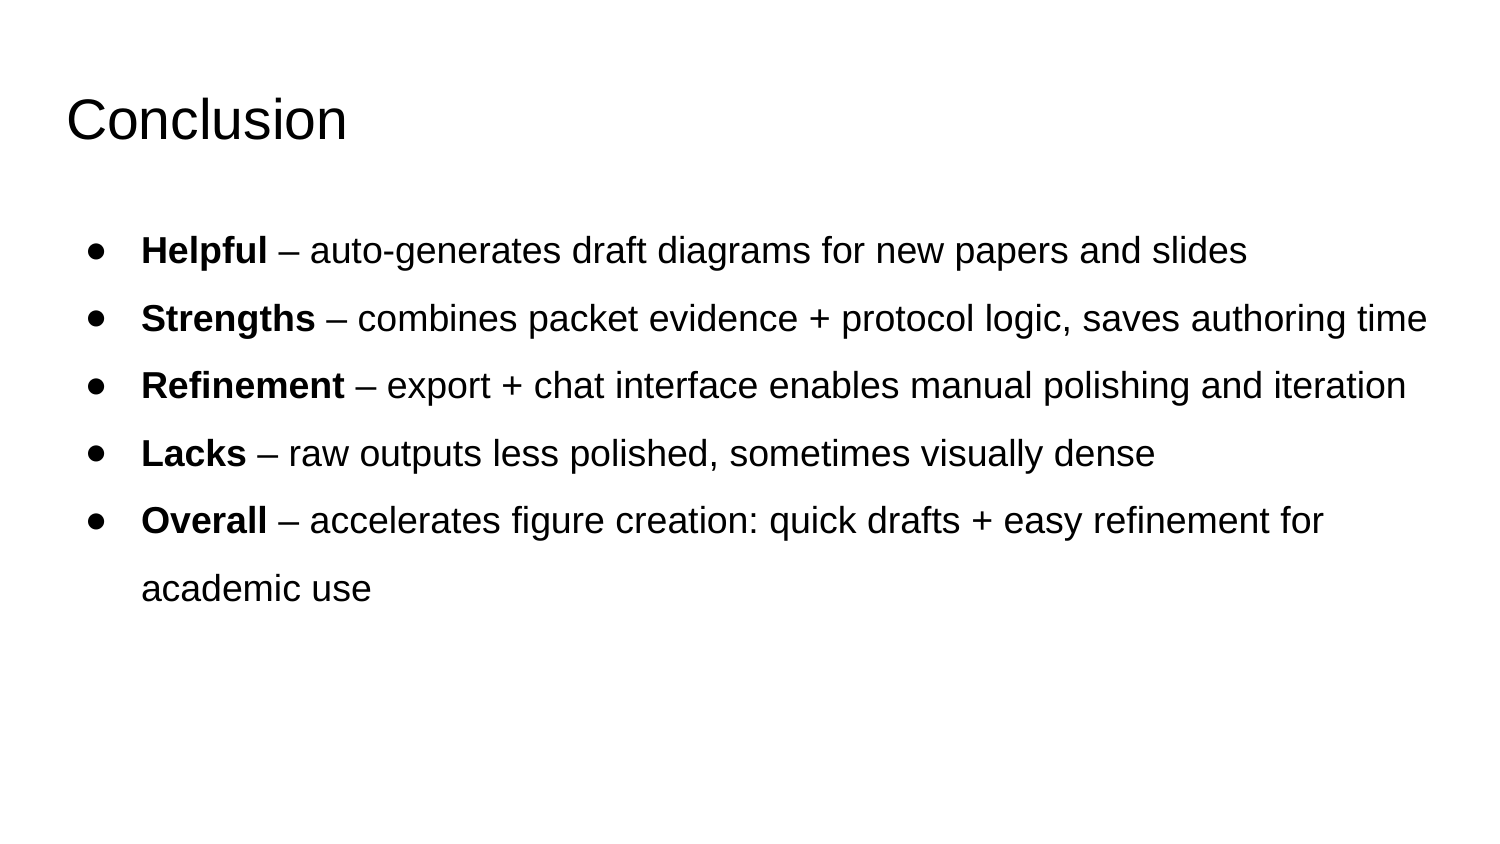

# Conclusion
Helpful – auto-generates draft diagrams for new papers and slides
Strengths – combines packet evidence + protocol logic, saves authoring time
Refinement – export + chat interface enables manual polishing and iteration
Lacks – raw outputs less polished, sometimes visually dense
Overall – accelerates figure creation: quick drafts + easy refinement for academic use